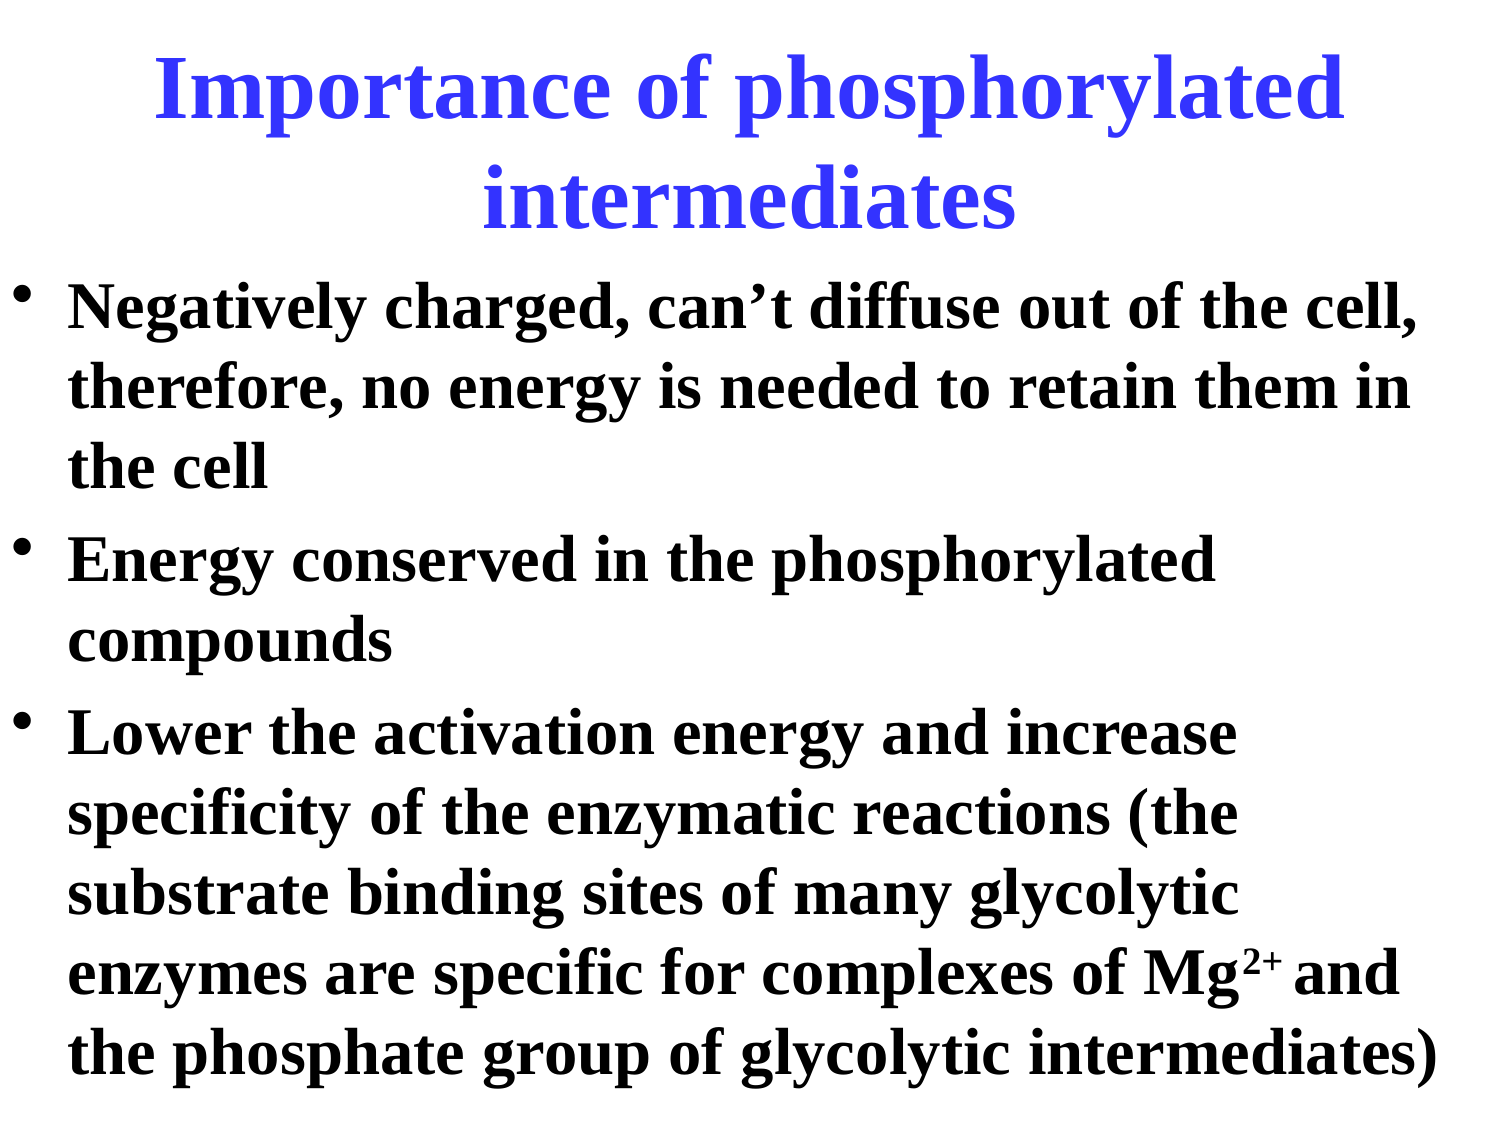

# Importance of phosphorylated intermediates

Negatively charged, can’t diffuse out of the cell, therefore, no energy is needed to retain them in the cell
Energy conserved in the phosphorylated  compounds
Lower the activation energy and increase specificity of the enzymatic reactions (the substrate binding sites of many glycolytic enzymes are specific for complexes of Mg2+ and the phosphate group of glycolytic intermediates)